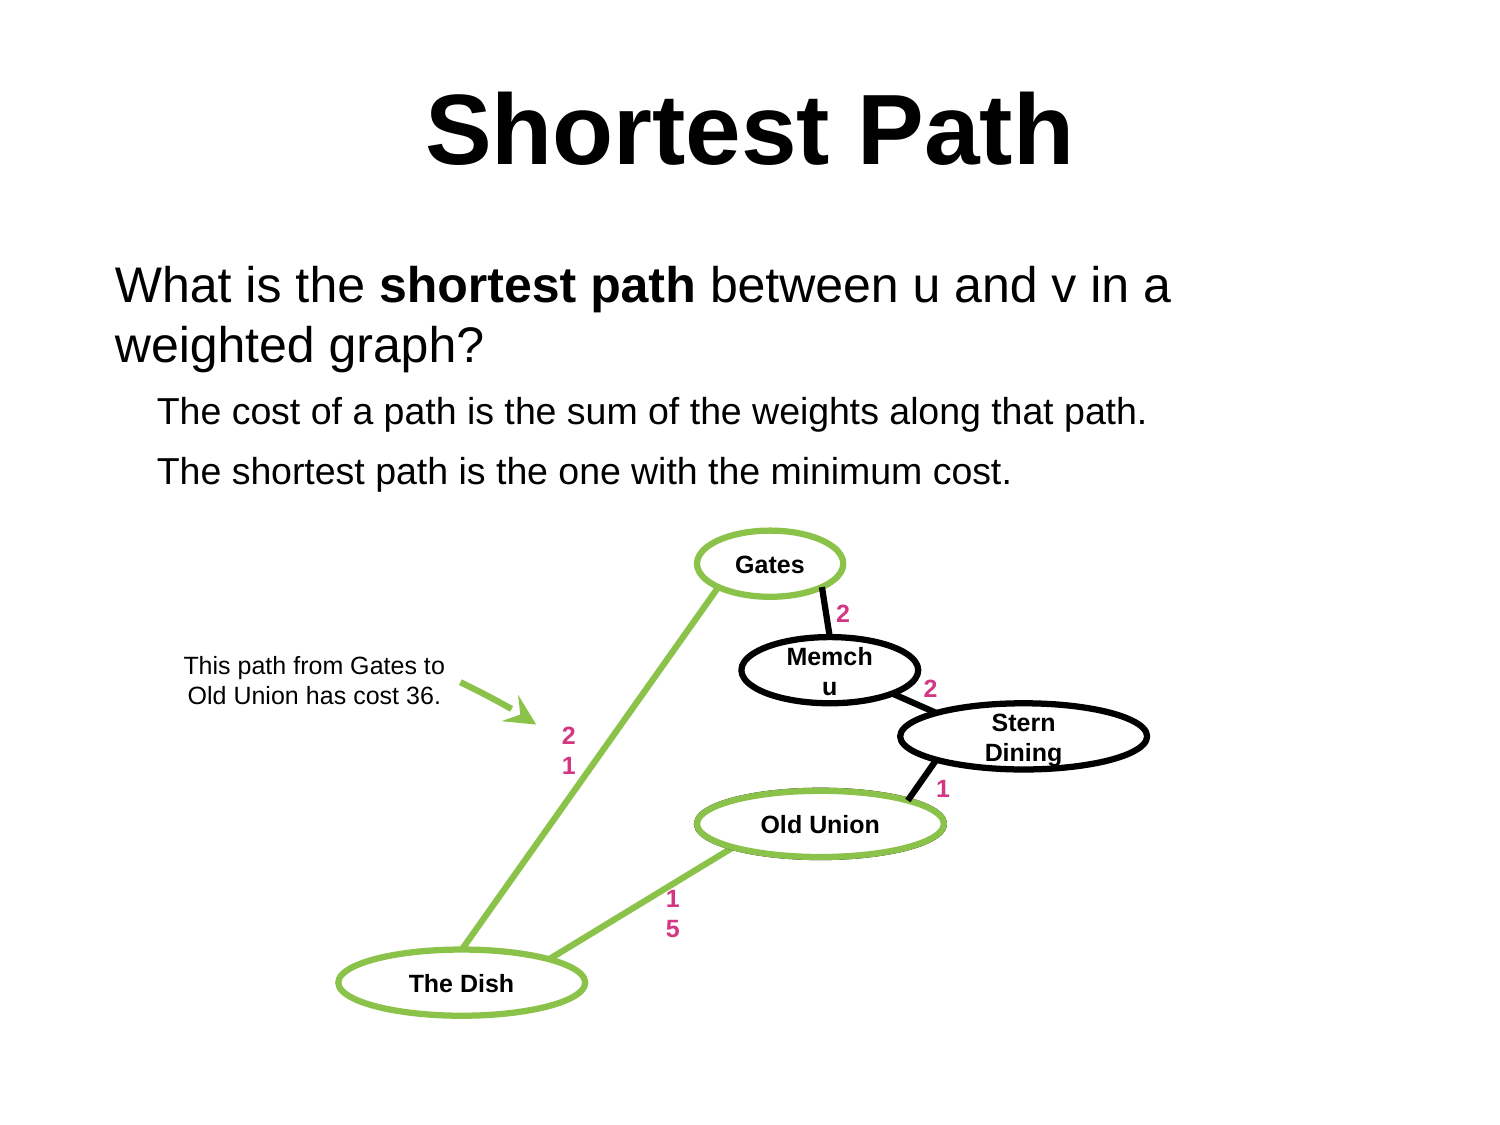

Shortest Path
What is the shortest path between u and v in a weighted graph?

    The cost of a path is the sum of the weights along that path.

    The shortest path is the one with the minimum cost.
Gates
2
This path from Gates to Old Union has cost 36.
Memchu

2
Stern Dining
21
1
Old Union
Old Union
15
The Dish